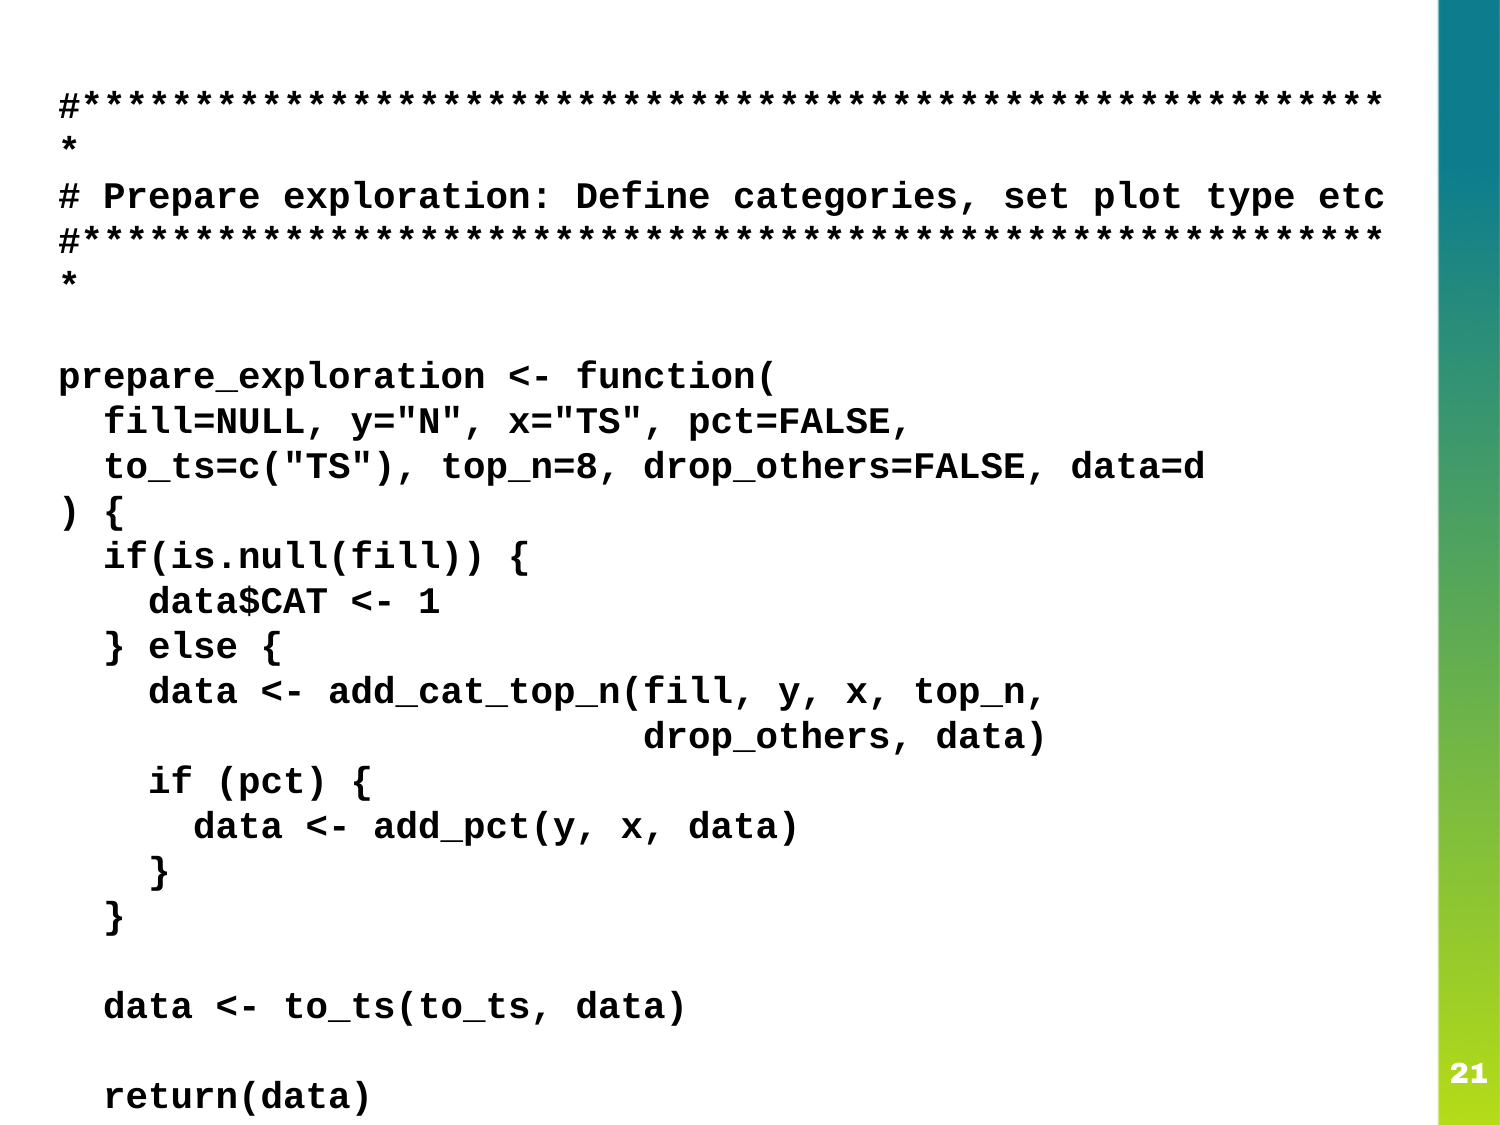

#***********************************************************
# Prepare exploration: Define categories, set plot type etc
#***********************************************************

prepare_exploration <- function(
  fill=NULL, y="N", x="TS", pct=FALSE,
  to_ts=c("TS"), top_n=8, drop_others=FALSE, data=d
) {
  if(is.null(fill)) {
    data$CAT <- 1
  } else {
    data <- add_cat_top_n(fill, y, x, top_n,
                          drop_others, data)
    if (pct) {
      data <- add_pct(y, x, data)
    }
  }

  data <- to_ts(to_ts, data)

  return(data)
}
21